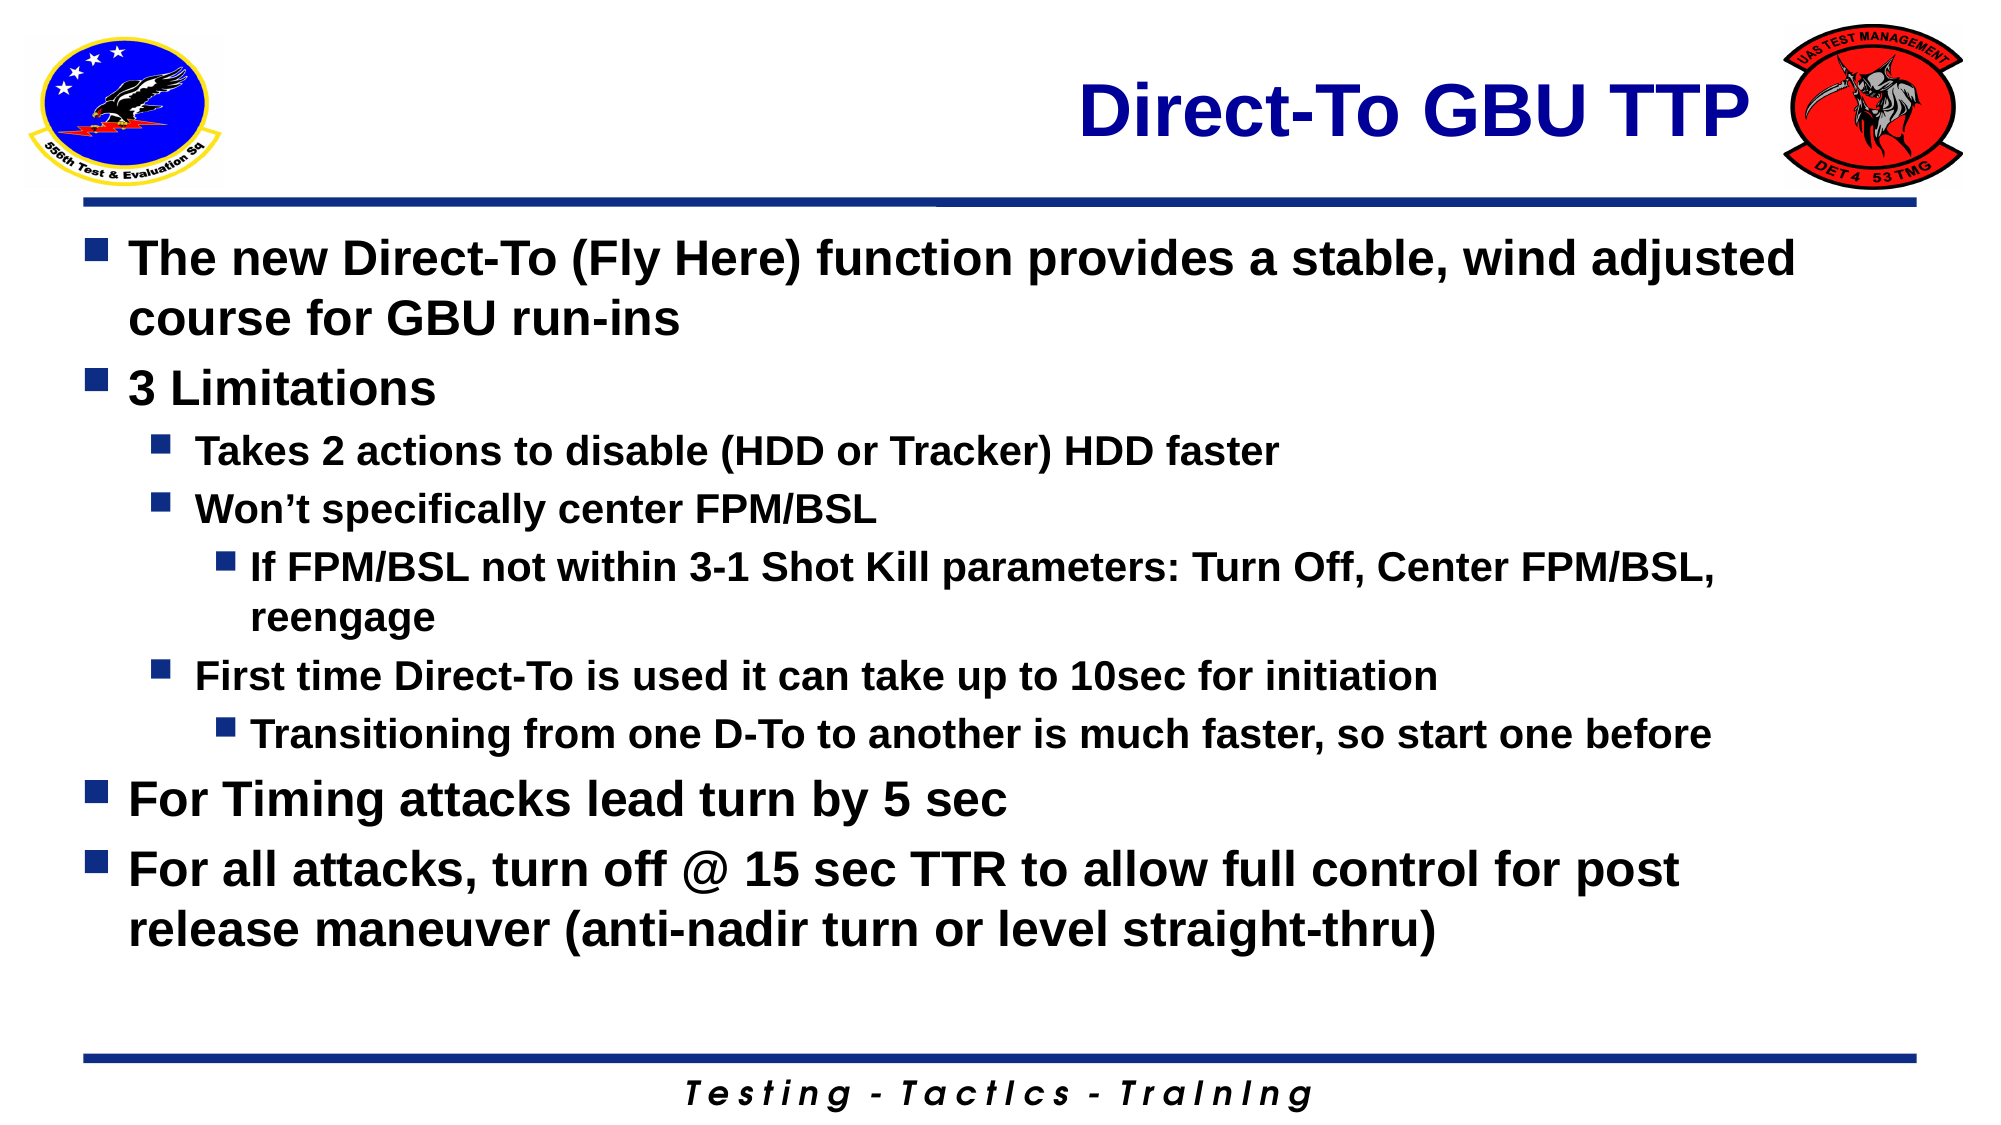

# Direct-To GBU TTP
The new Direct-To (Fly Here) function provides a stable, wind adjusted course for GBU run-ins
3 Limitations
Takes 2 actions to disable (HDD or Tracker) HDD faster
Won’t specifically center FPM/BSL
If FPM/BSL not within 3-1 Shot Kill parameters: Turn Off, Center FPM/BSL, reengage
First time Direct-To is used it can take up to 10sec for initiation
Transitioning from one D-To to another is much faster, so start one before
For Timing attacks lead turn by 5 sec
For all attacks, turn off @ 15 sec TTR to allow full control for post release maneuver (anti-nadir turn or level straight-thru)